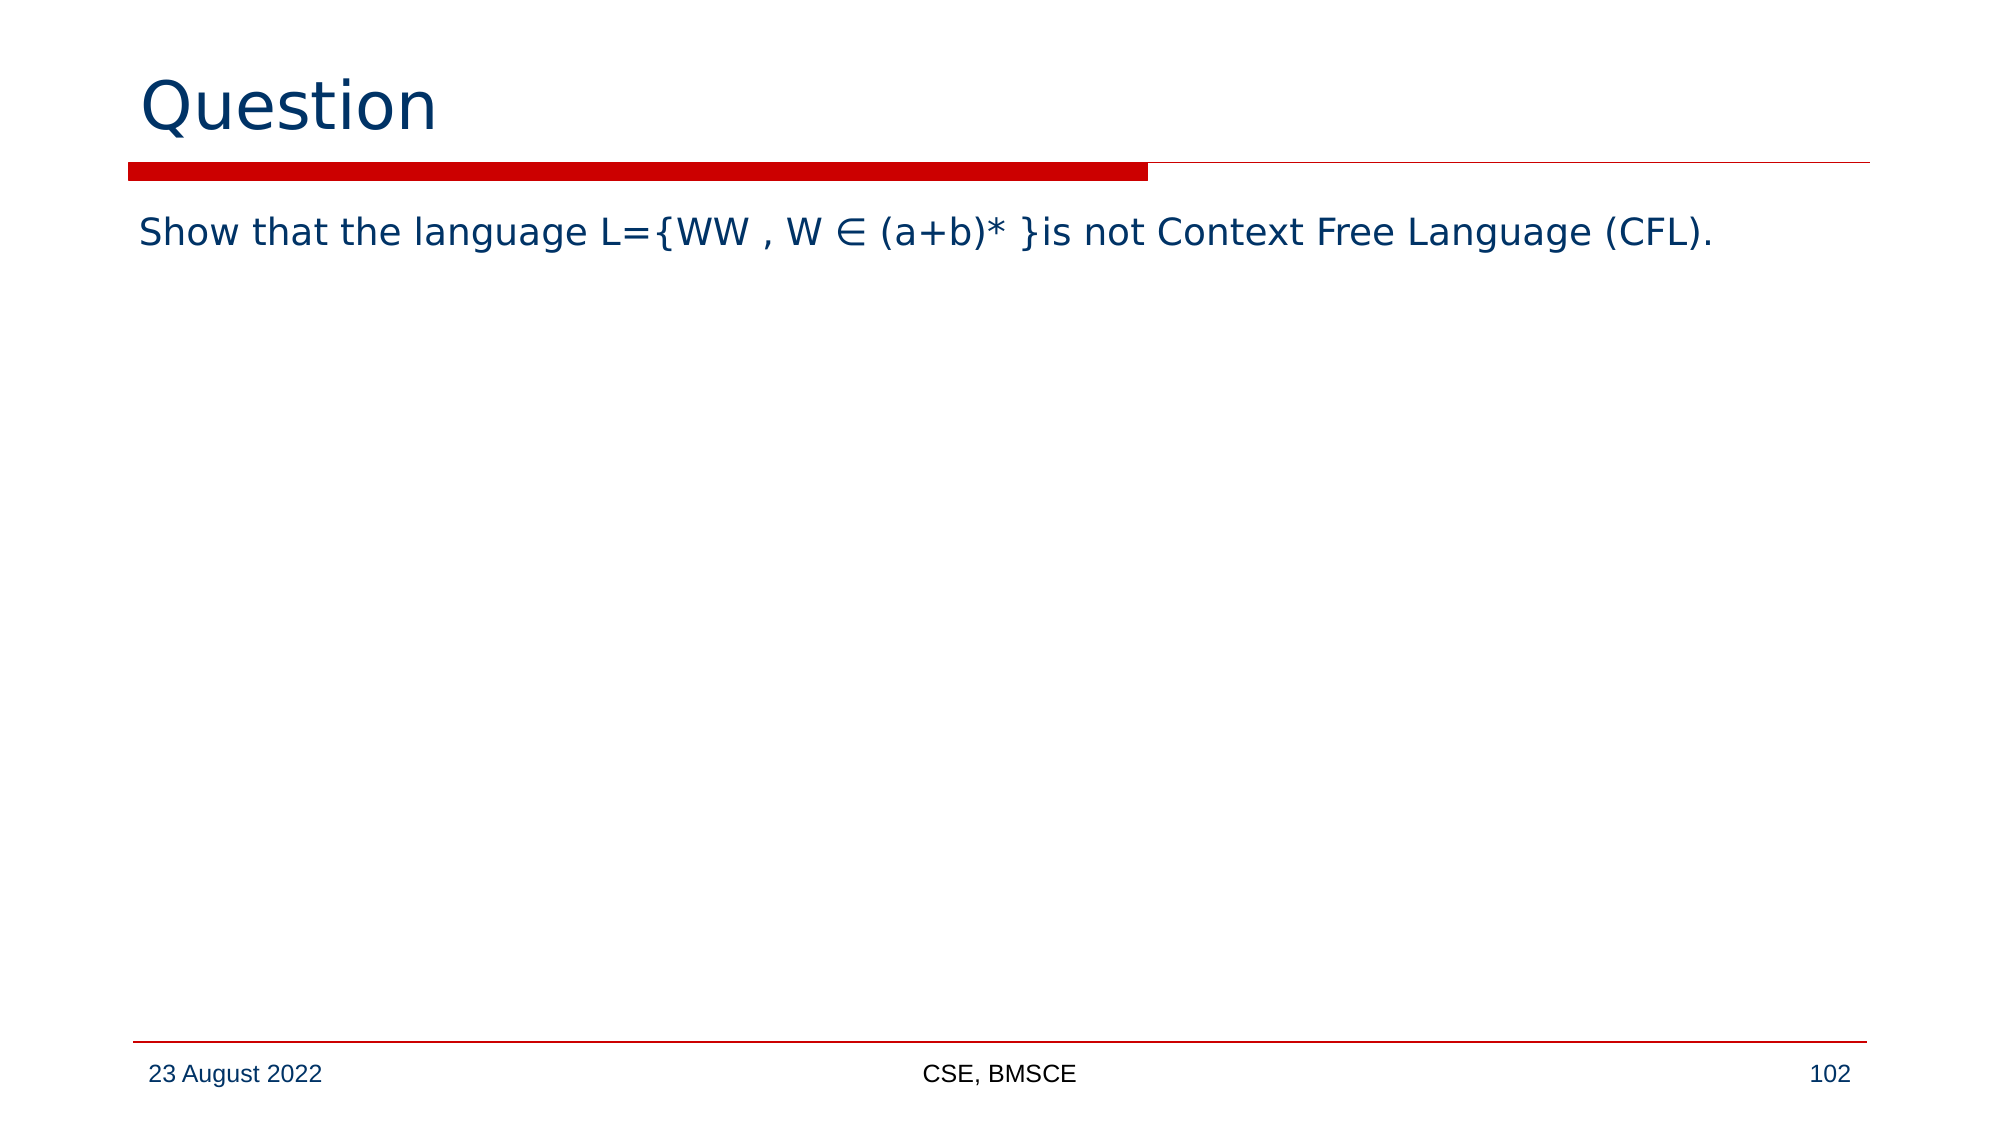

# Question
Show that the language L={WW , W ∈ (a+b)* }is not Context Free Language (CFL).
CSE, BMSCE
102
23 August 2022